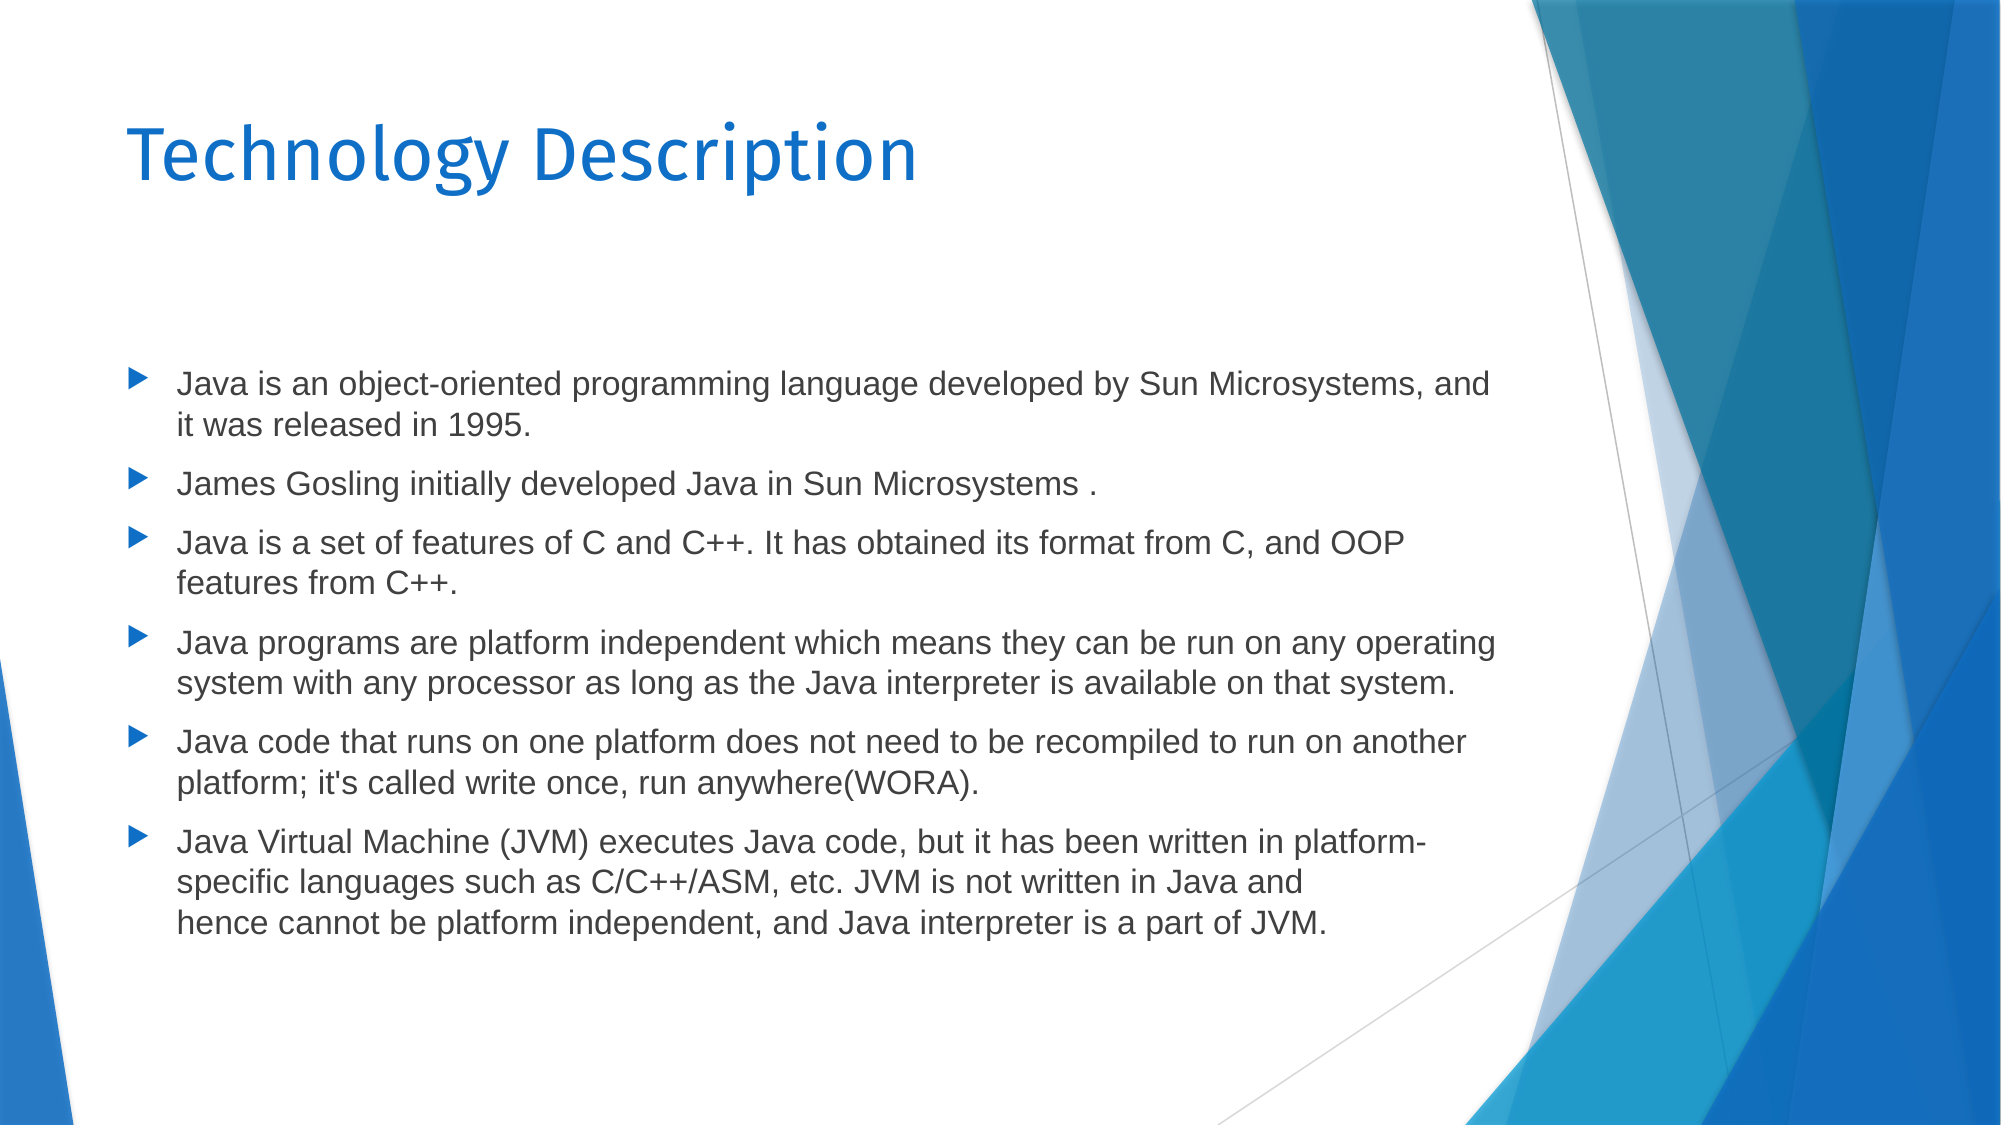

# Technology Description
Java is an object-oriented programming language developed by Sun Microsystems, and it was released in 1995.
James Gosling initially developed Java in Sun Microsystems .
Java is a set of features of C and C++. It has obtained its format from C, and OOP features from C++.
Java programs are platform independent which means they can be run on any operating system with any processor as long as the Java interpreter is available on that system.
Java code that runs on one platform does not need to be recompiled to run on another platform; it's called write once, run anywhere(WORA).
Java Virtual Machine (JVM) executes Java code, but it has been written in platform-specific languages such as C/C++/ASM, etc. JVM is not written in Java and hence cannot be platform independent, and Java interpreter is a part of JVM.